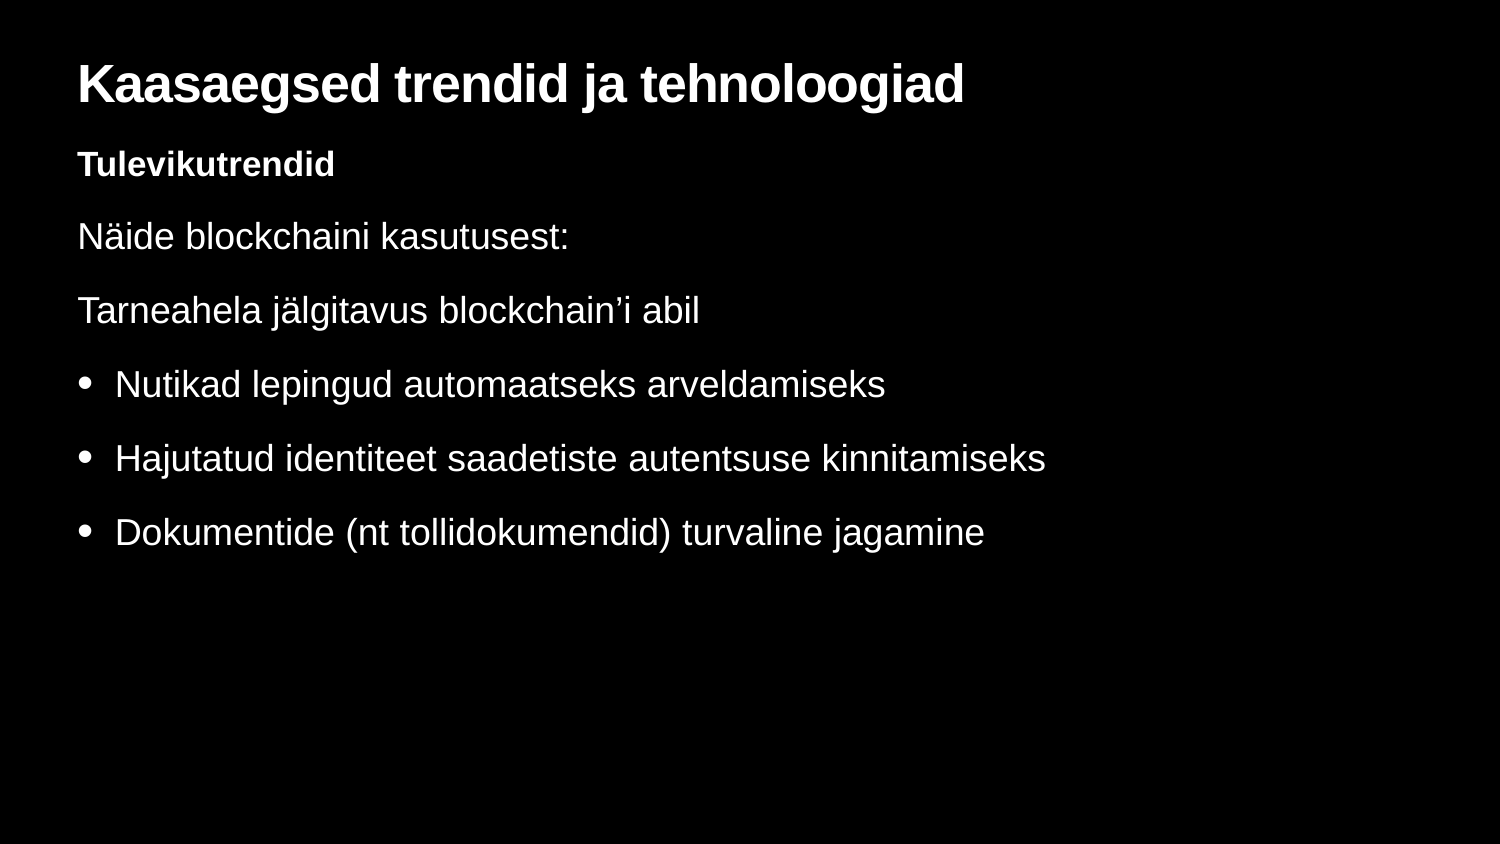

# Kaasaegsed trendid ja tehnoloogiad
Tulevikutrendid
Näide blockchaini kasutusest:
Tarneahela jälgitavus blockchain’i abil
Nutikad lepingud automaatseks arveldamiseks
Hajutatud identiteet saadetiste autentsuse kinnitamiseks
Dokumentide (nt tollidokumendid) turvaline jagamine